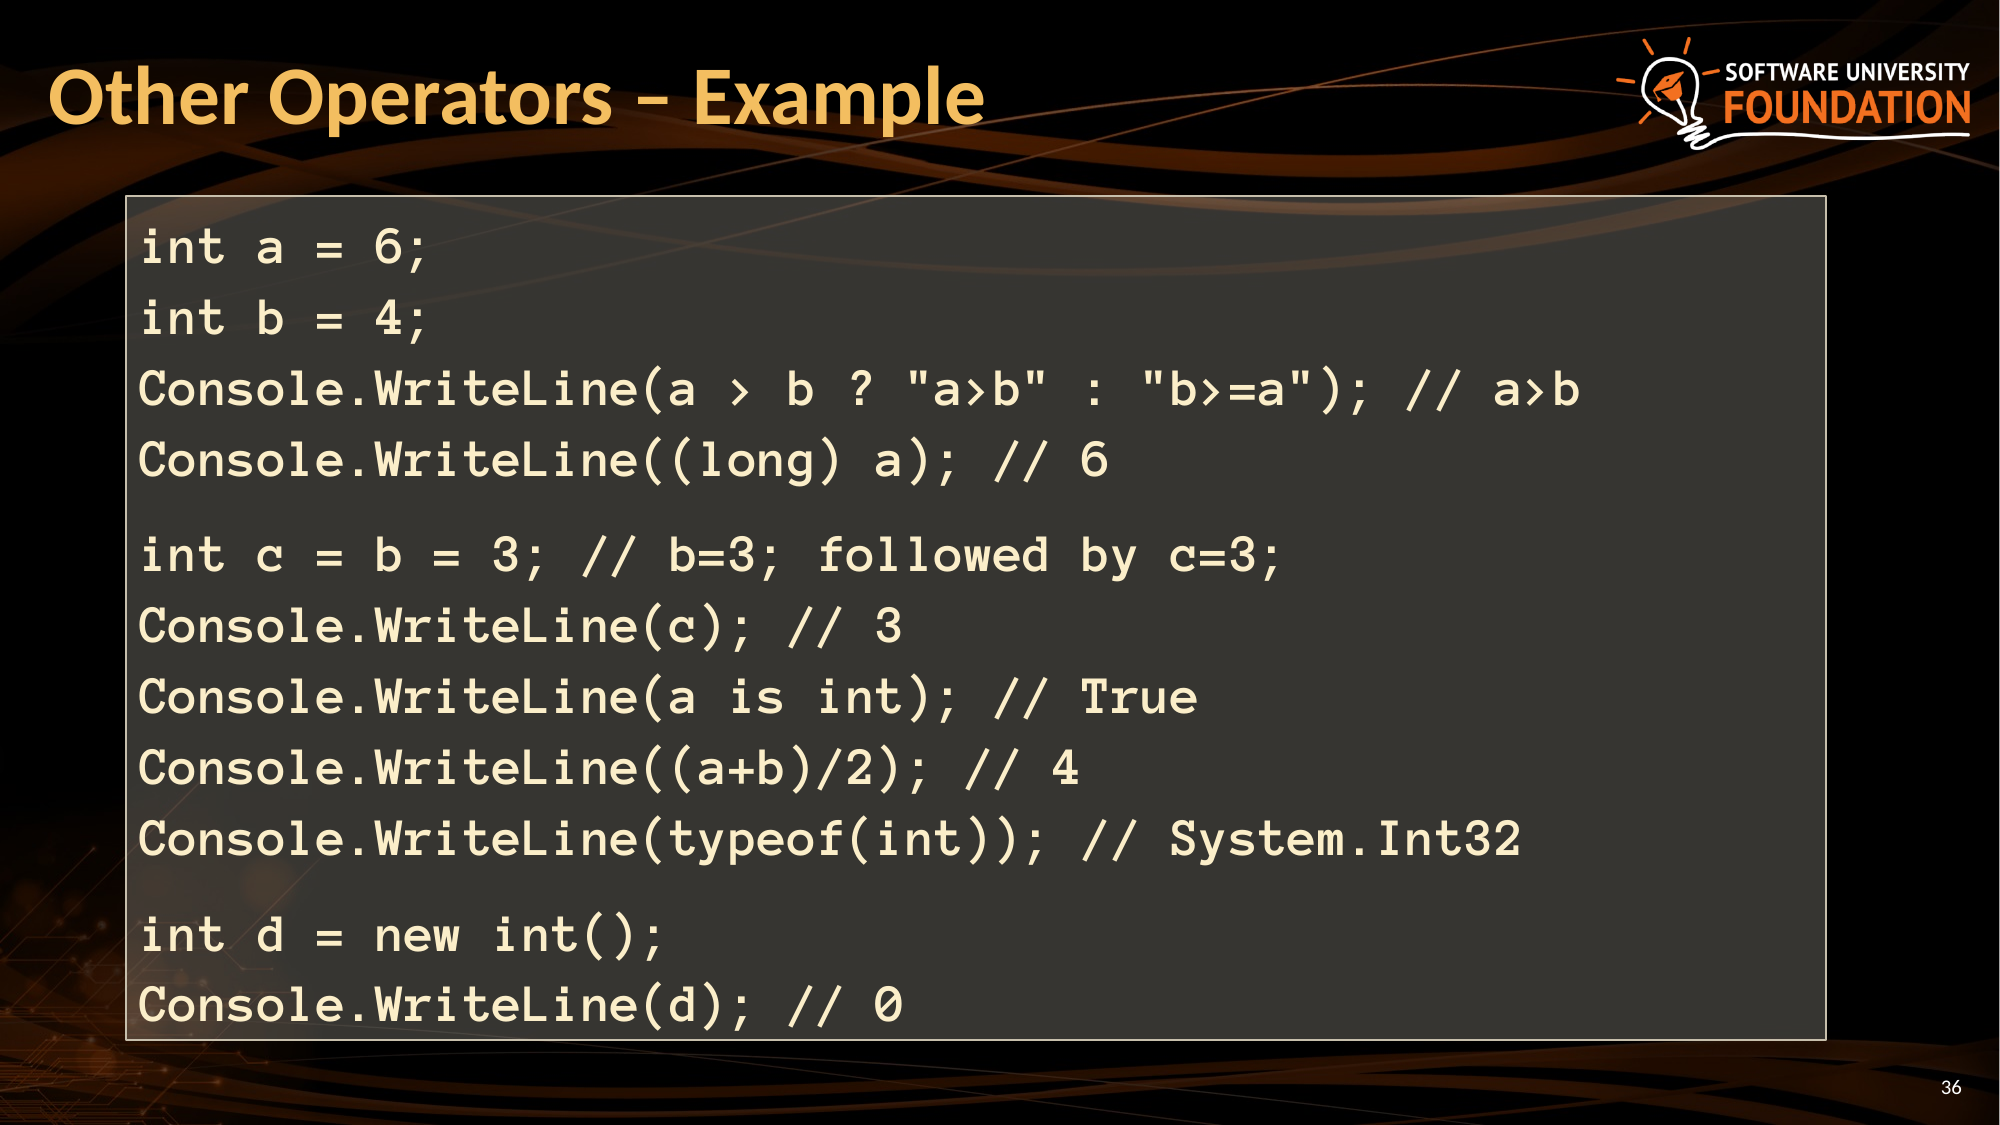

# Other Operators – Example
int a = 6;
int b = 4;
Console.WriteLine(a > b ? "a>b" : "b>=a"); // a>b
Console.WriteLine((long) a); // 6
int c = b = 3; // b=3; followed by c=3;
Console.WriteLine(c); // 3
Console.WriteLine(a is int); // True
Console.WriteLine((a+b)/2); // 4
Console.WriteLine(typeof(int)); // System.Int32
int d = new int();
Console.WriteLine(d); // 0
36